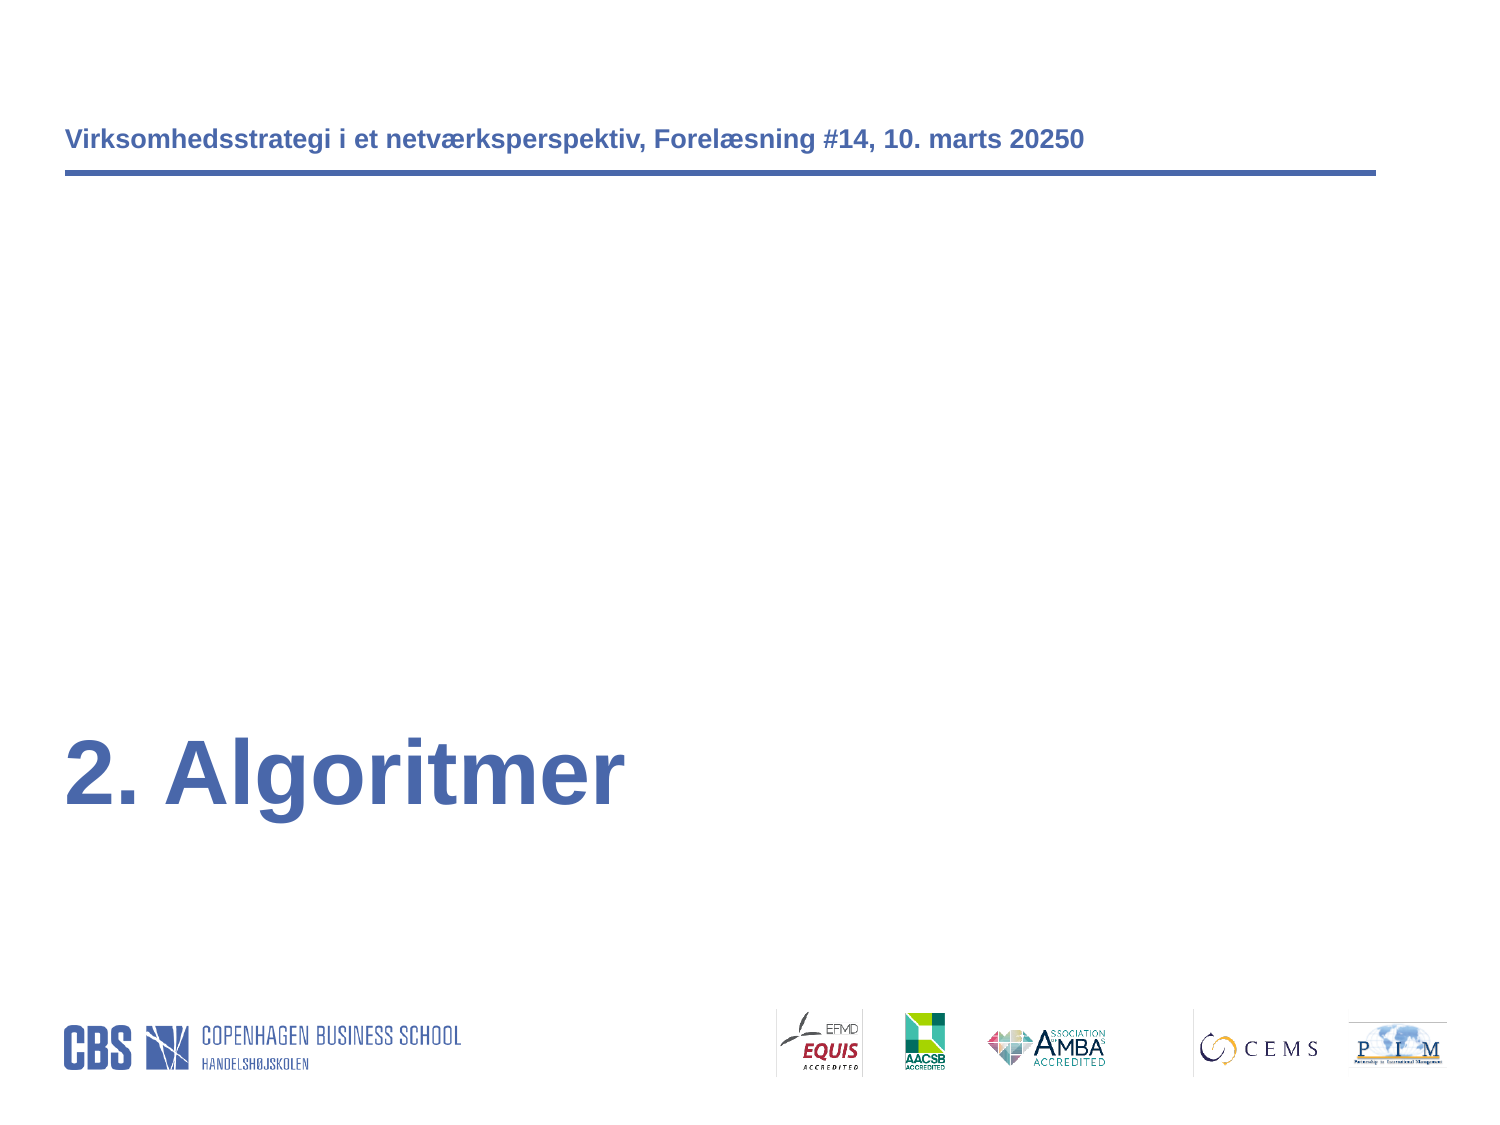

Virksomhedsstrategi i et netværksperspektiv, Forelæsning #14, 10. marts 20250
2. Algoritmer